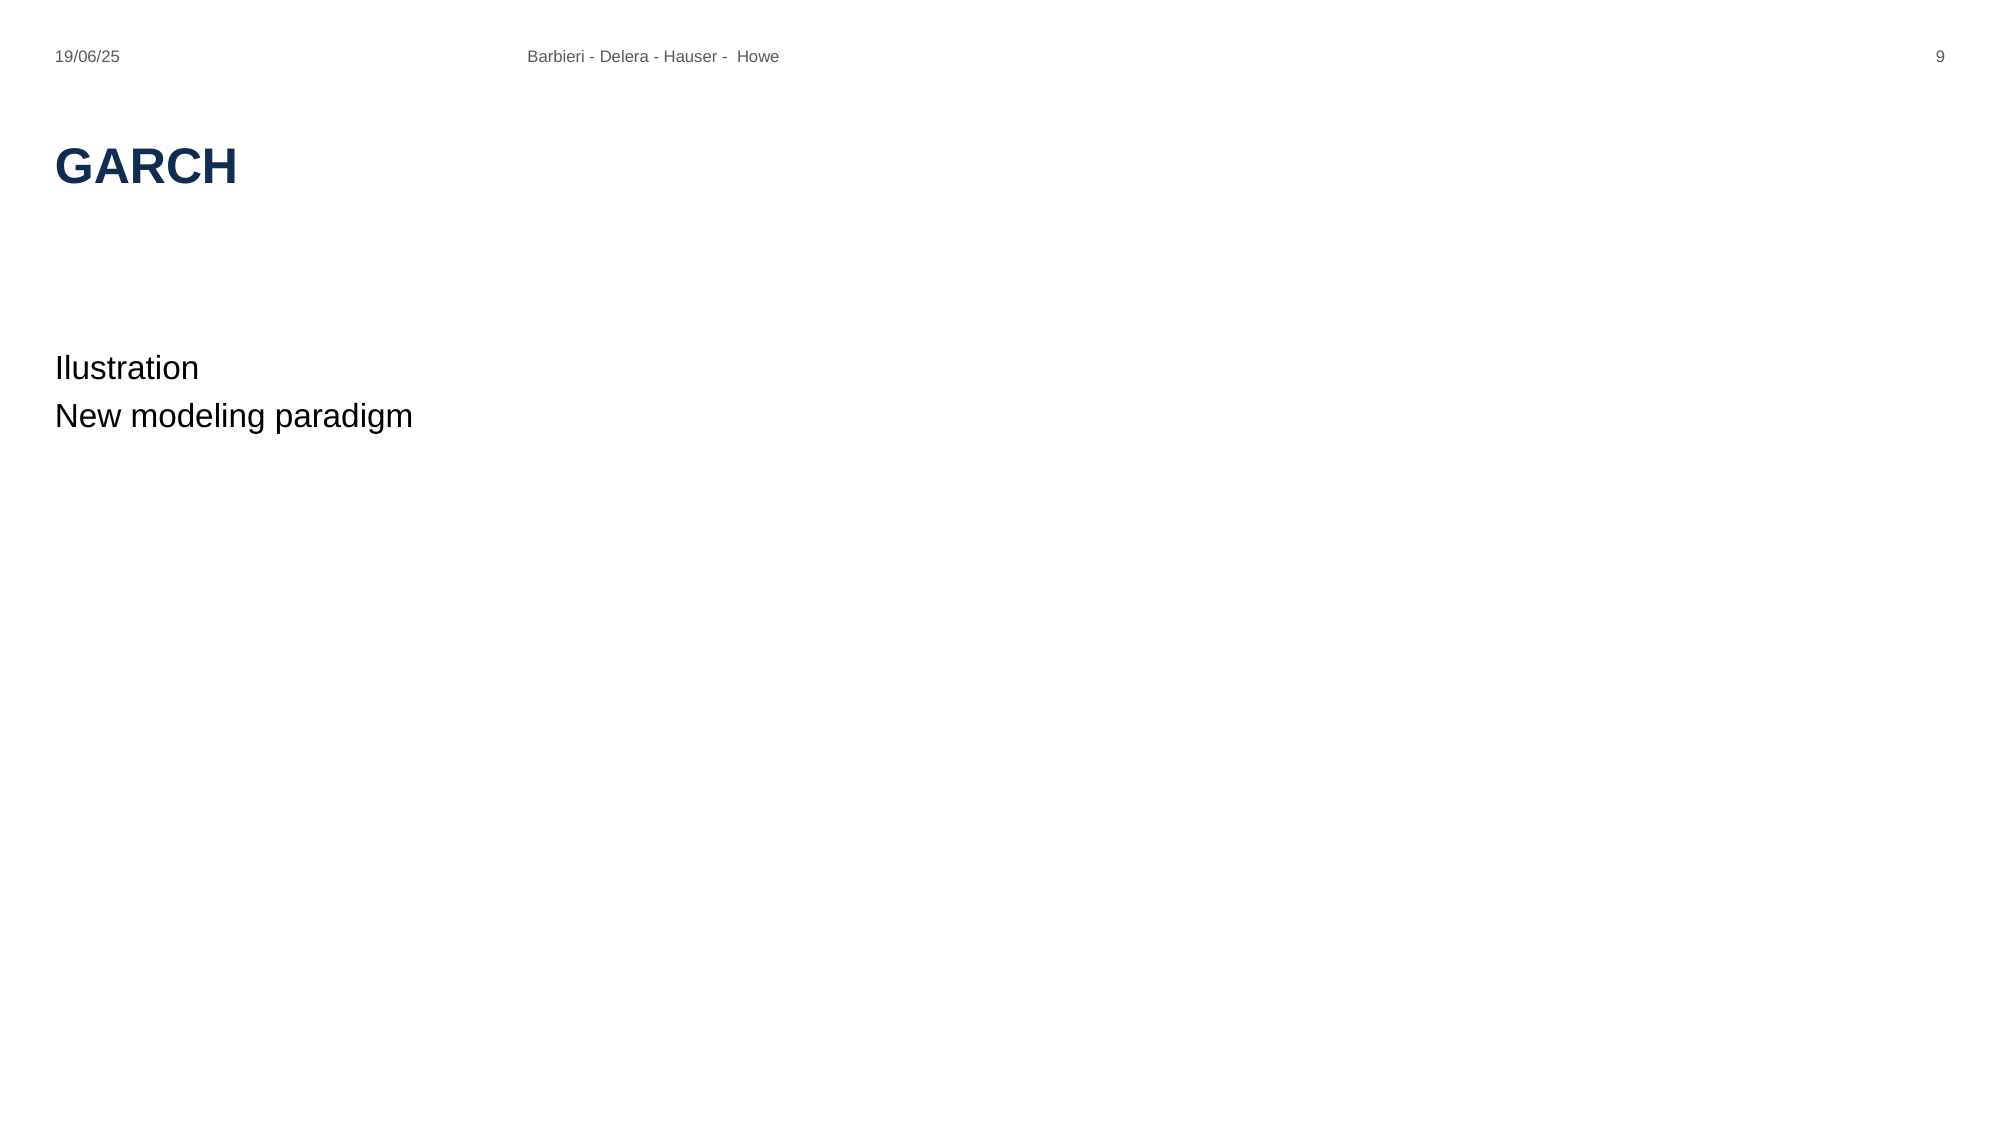

19/06/25
Barbieri - Delera - Hauser -  Howe
9

# GARCH
Ilustration
New modeling paradigm